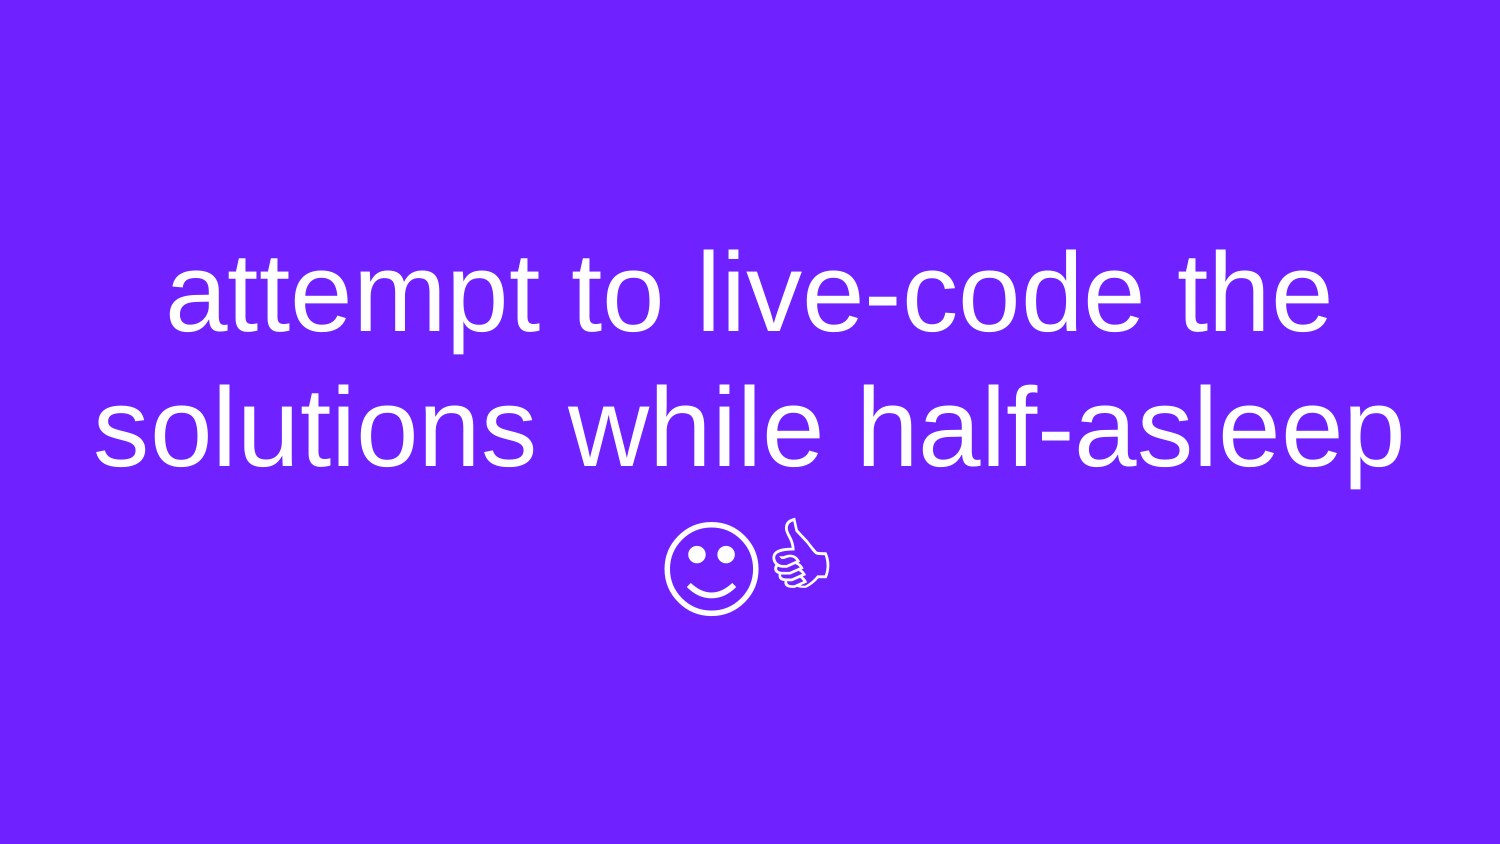

# attempt to live-code the solutions while half-asleep 🙂👍